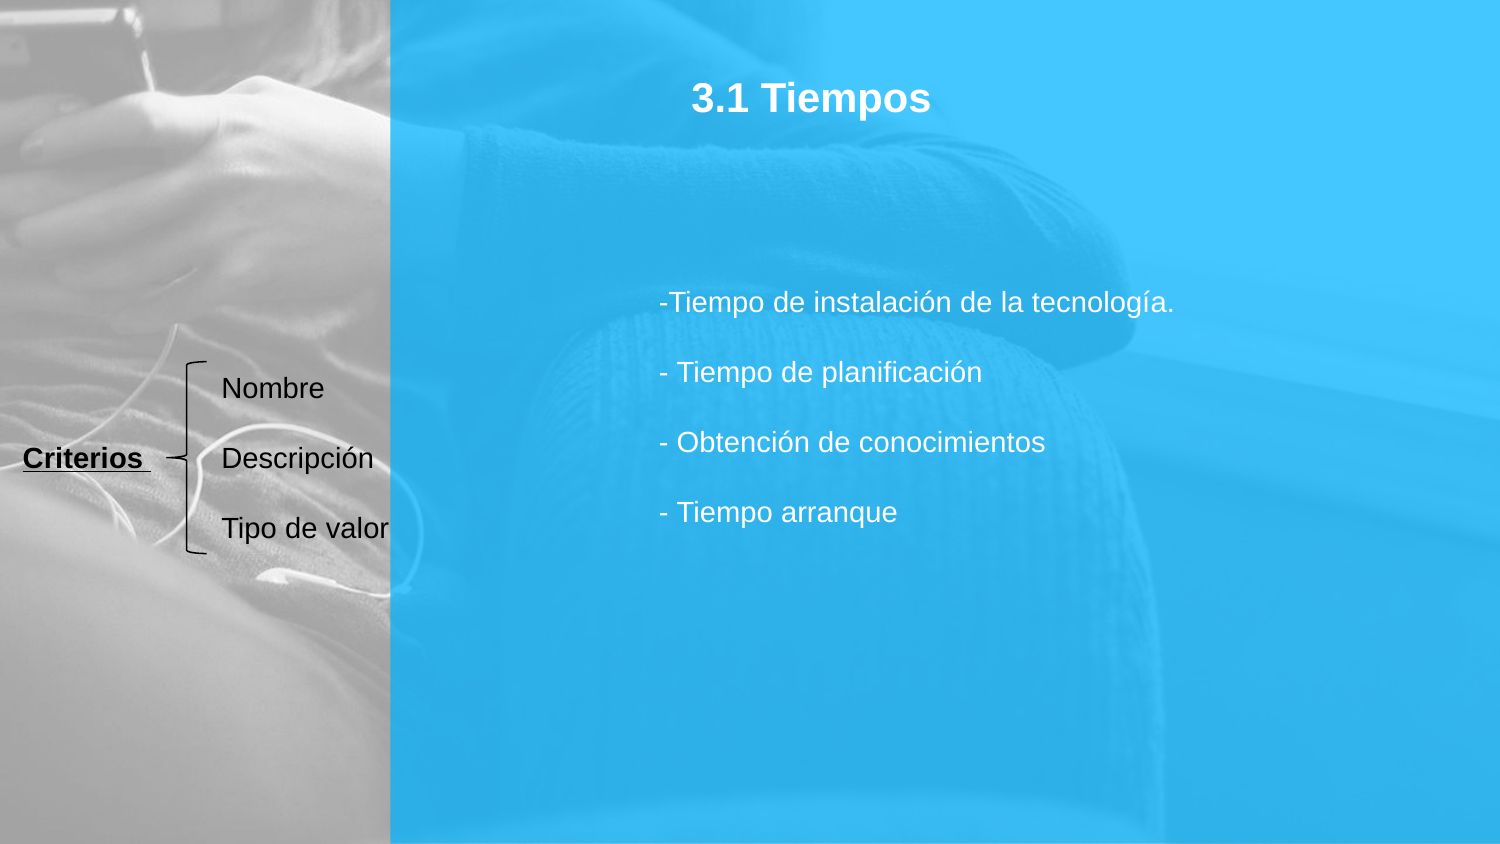

# 3.1 Tiempos
-Tiempo de instalación de la tecnología.
- Tiempo de planificación

- Obtención de conocimientos

- Tiempo arranque

Nombre

Descripción

Tipo de valor
Criterios